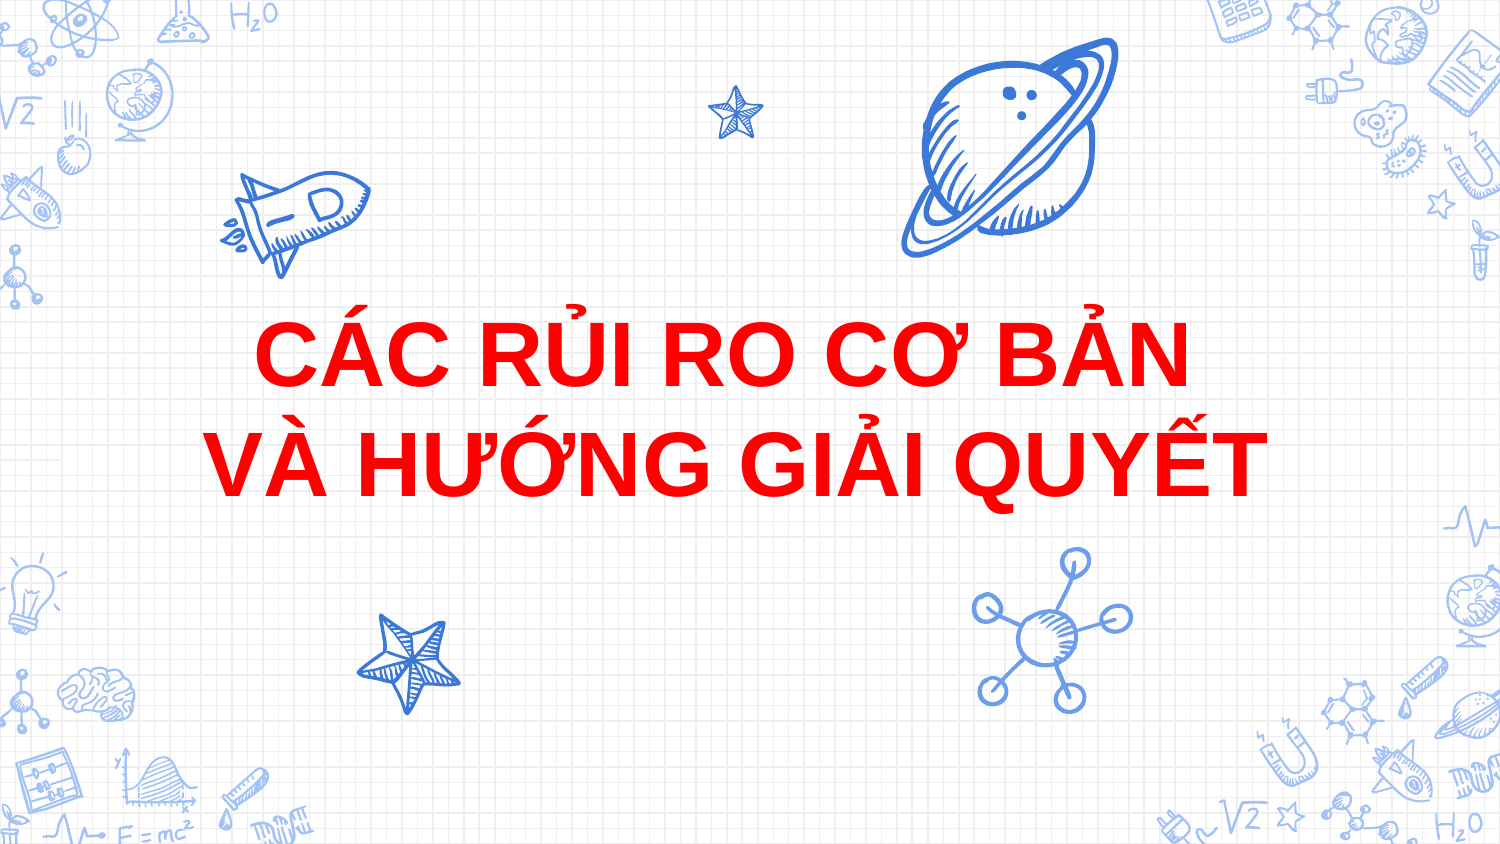

CÁC RỦI RO CƠ BẢN
VÀ HƯỚNG GIẢI QUYẾT